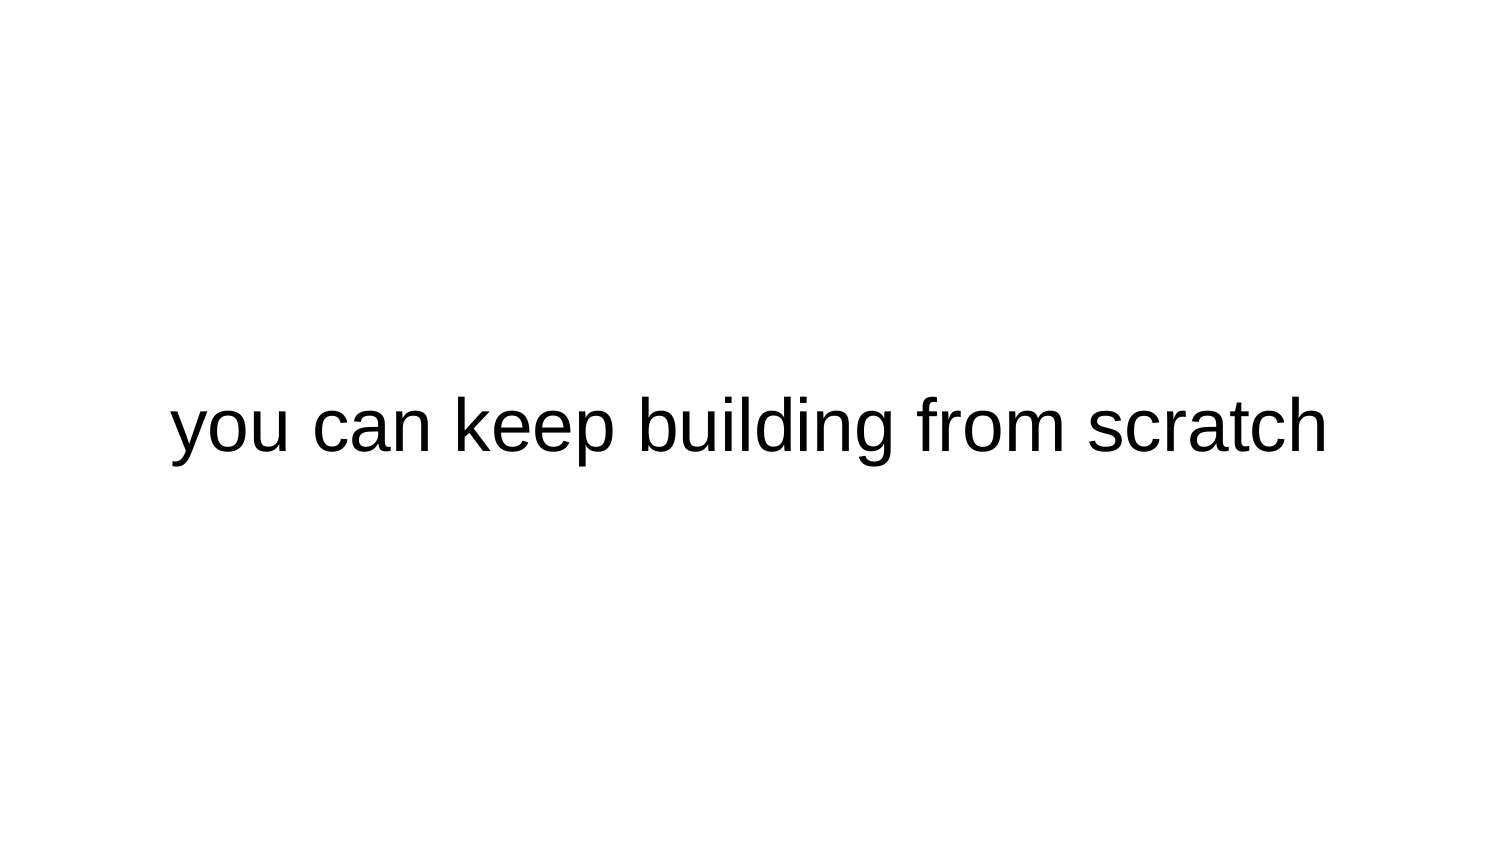

# you can keep building from scratch